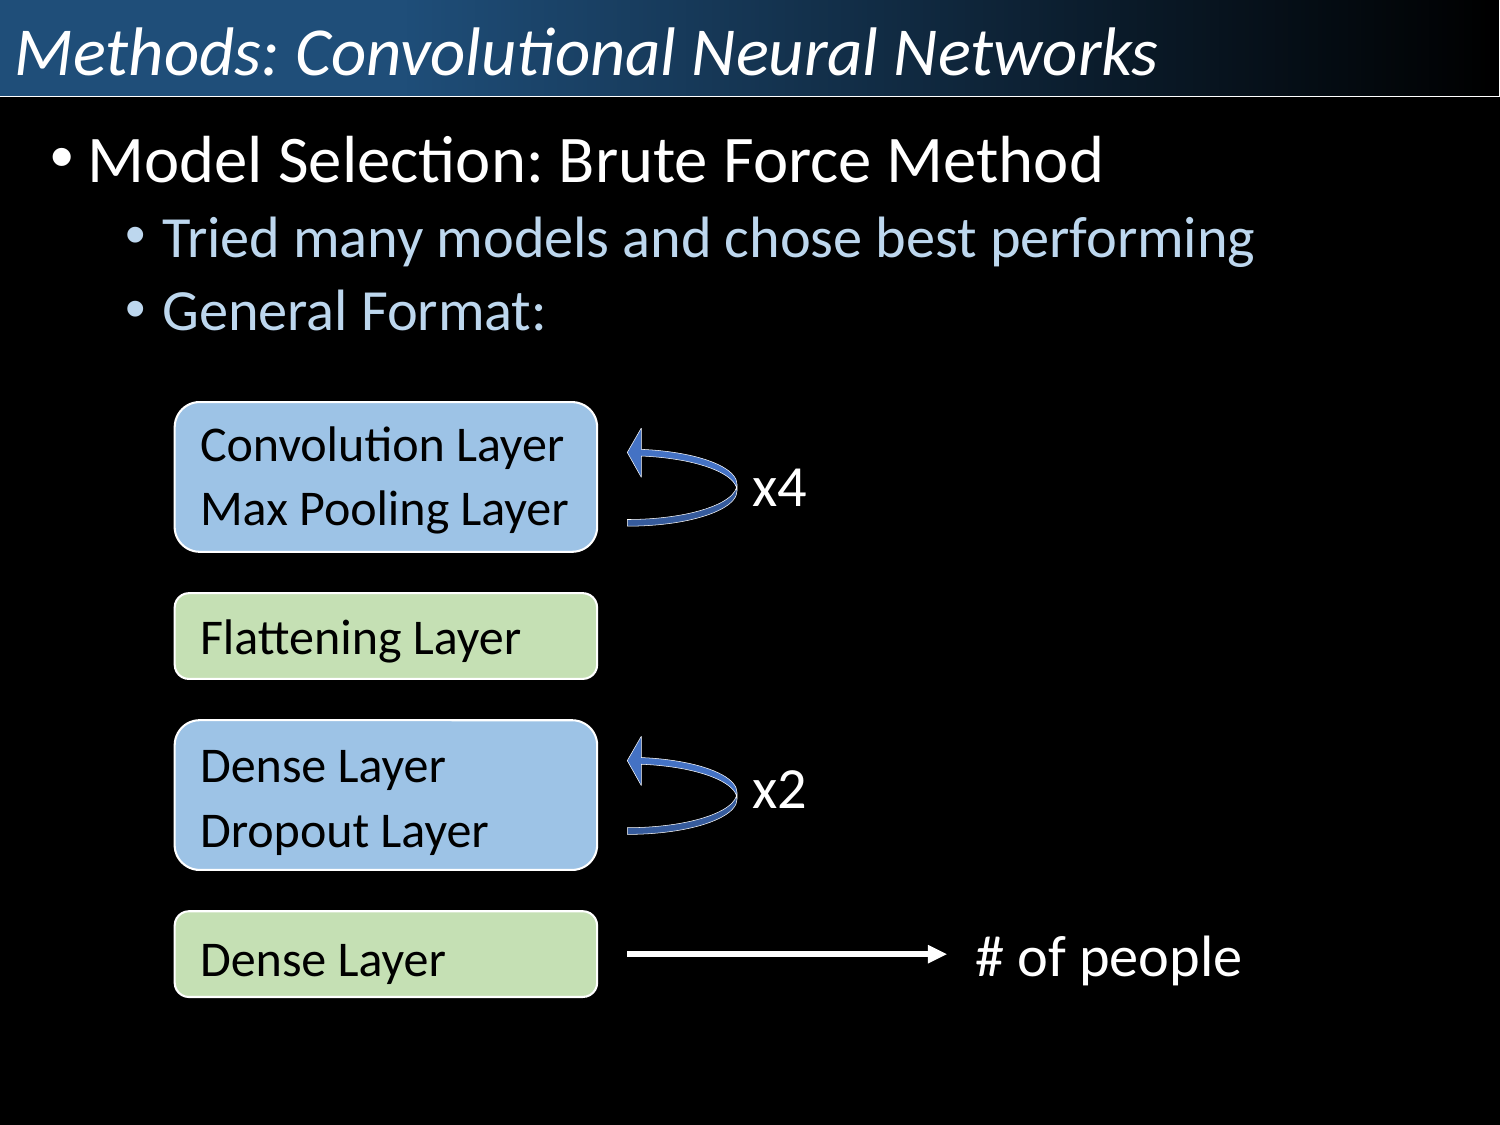

Methods: Convolutional Neural Networks
Model Selection: Brute Force Method
Tried many models and chose best performing
General Format:

Convolution Layer
Max Pooling Layer

Flattening Layer

Dense Layer
Dropout Layer

Dense Layer

x4

x2
# of people